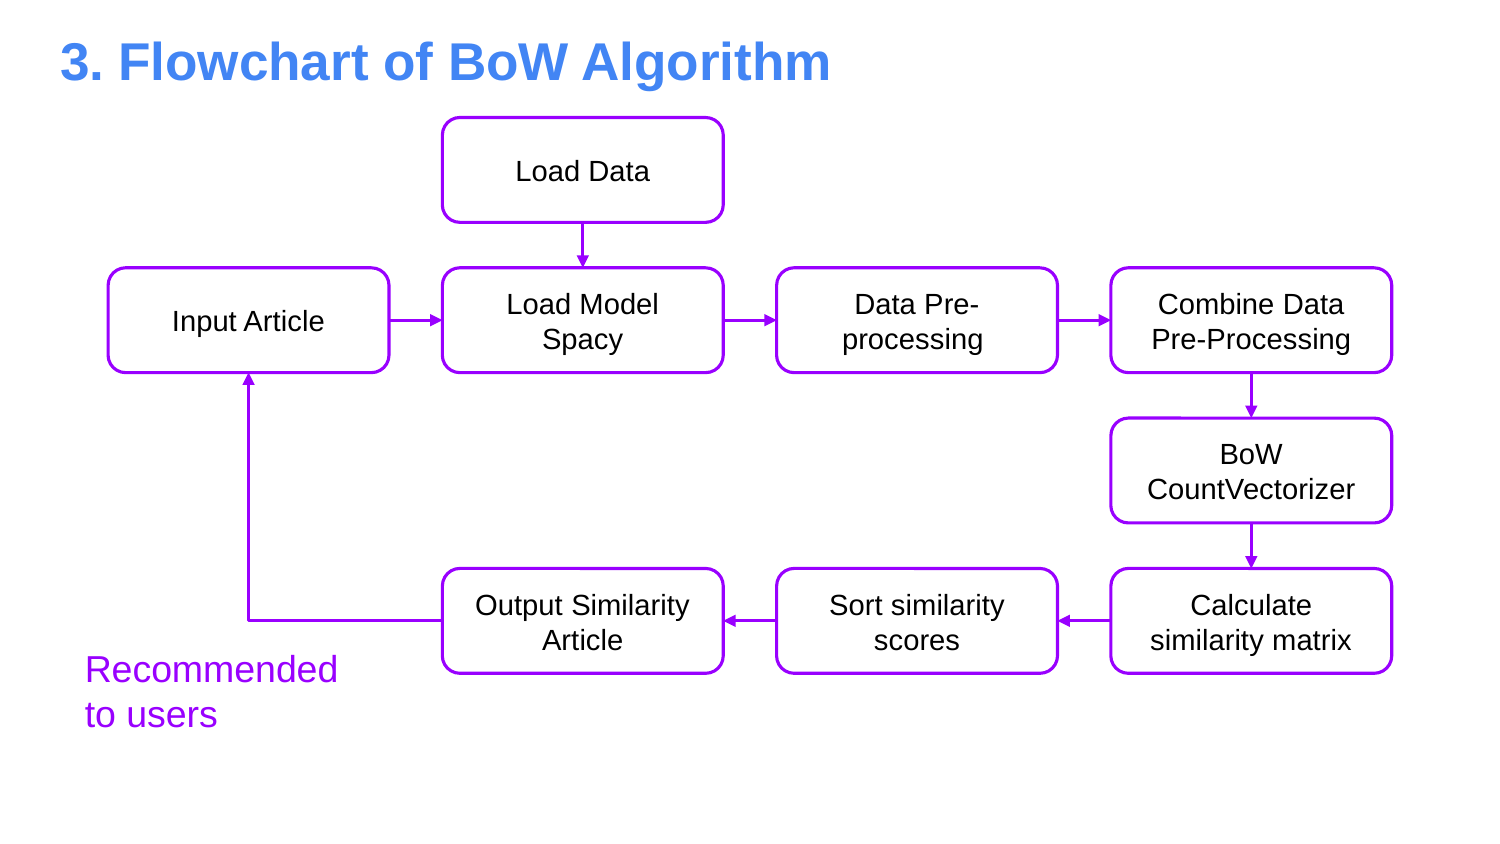

# 3. Flowchart of BoW Algorithm
Load Data
Input Article
Load Model Spacy
Data Pre-processing
Combine Data Pre-Processing
BoW CountVectorizer
Output Similarity Article
Sort similarity scores
Calculate similarity matrix
Recommended to users